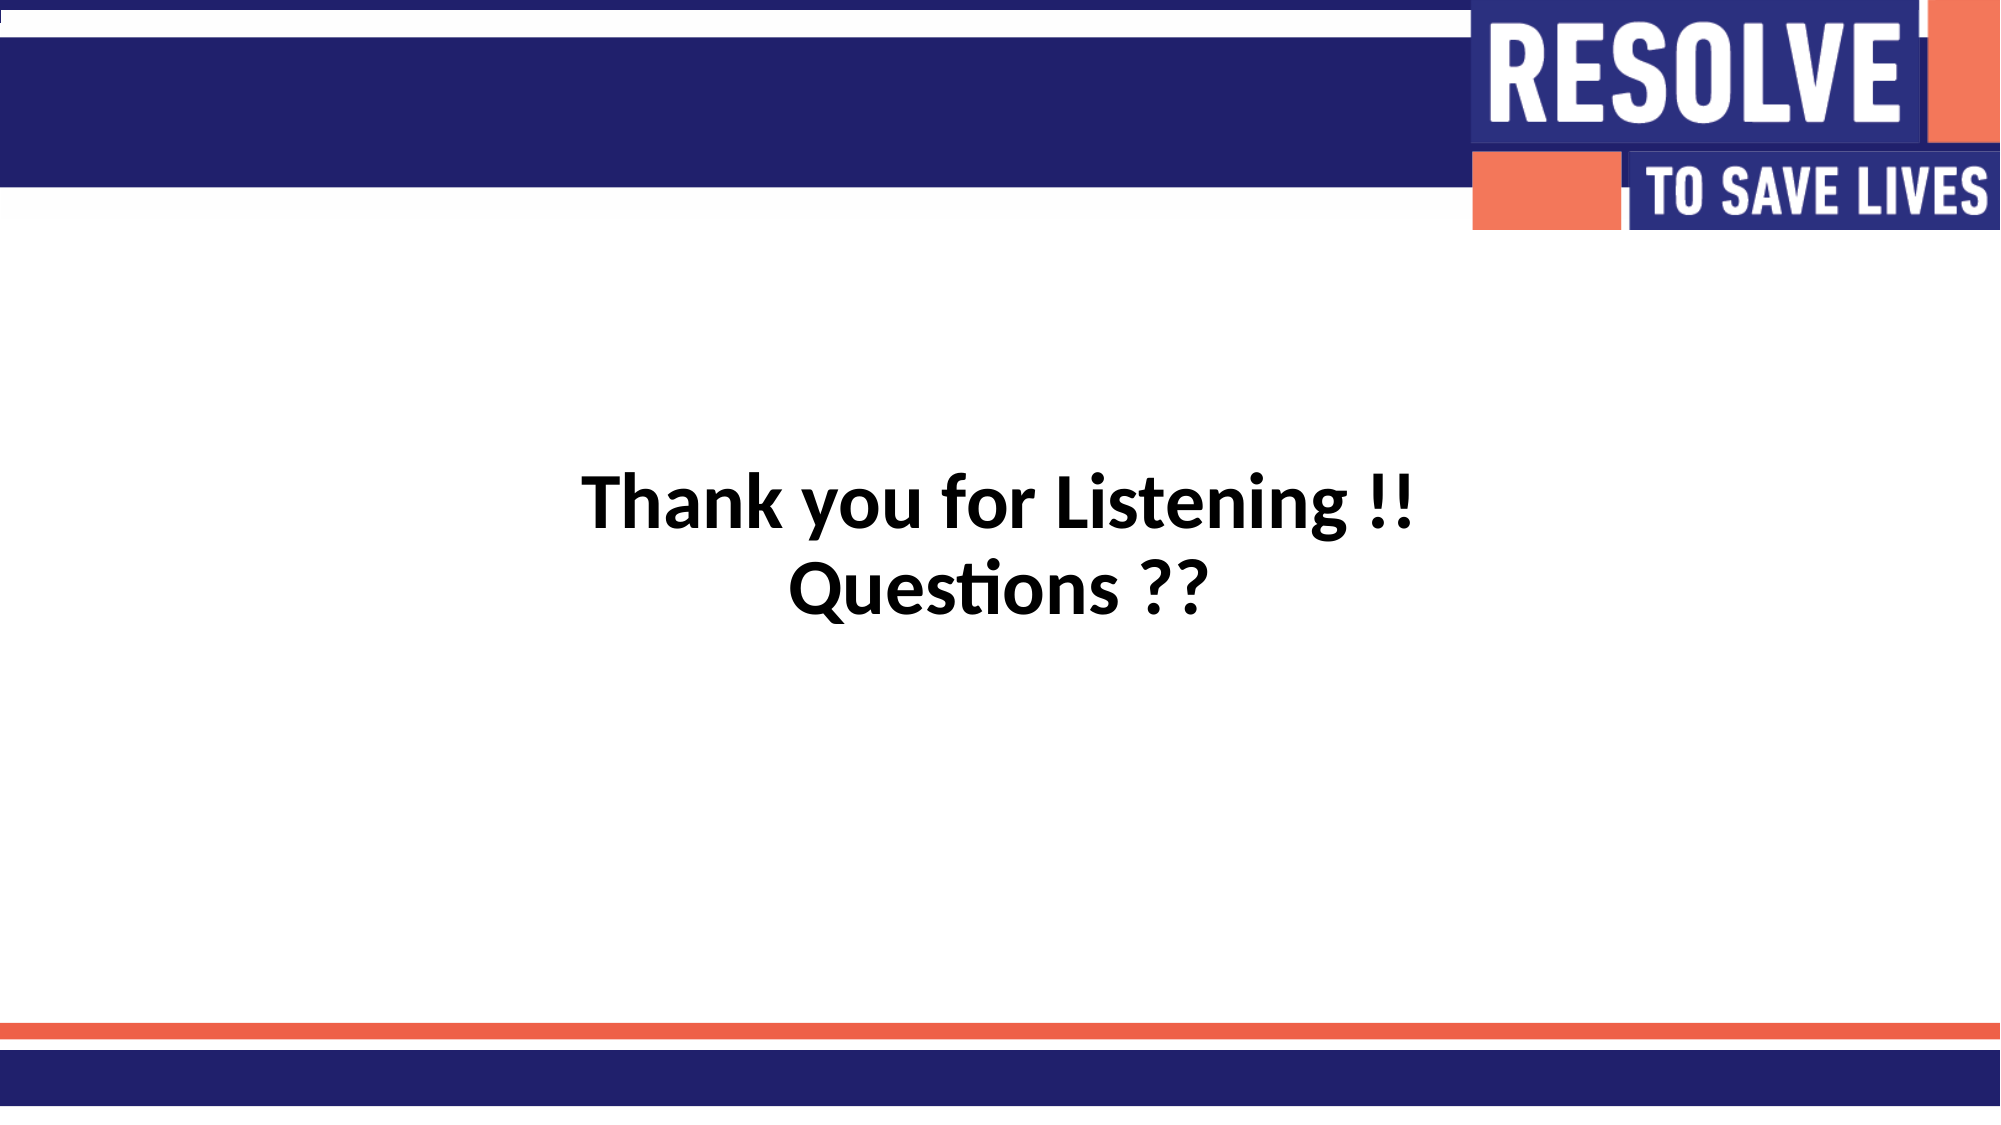

Thank you for Listening !!
Questions ??